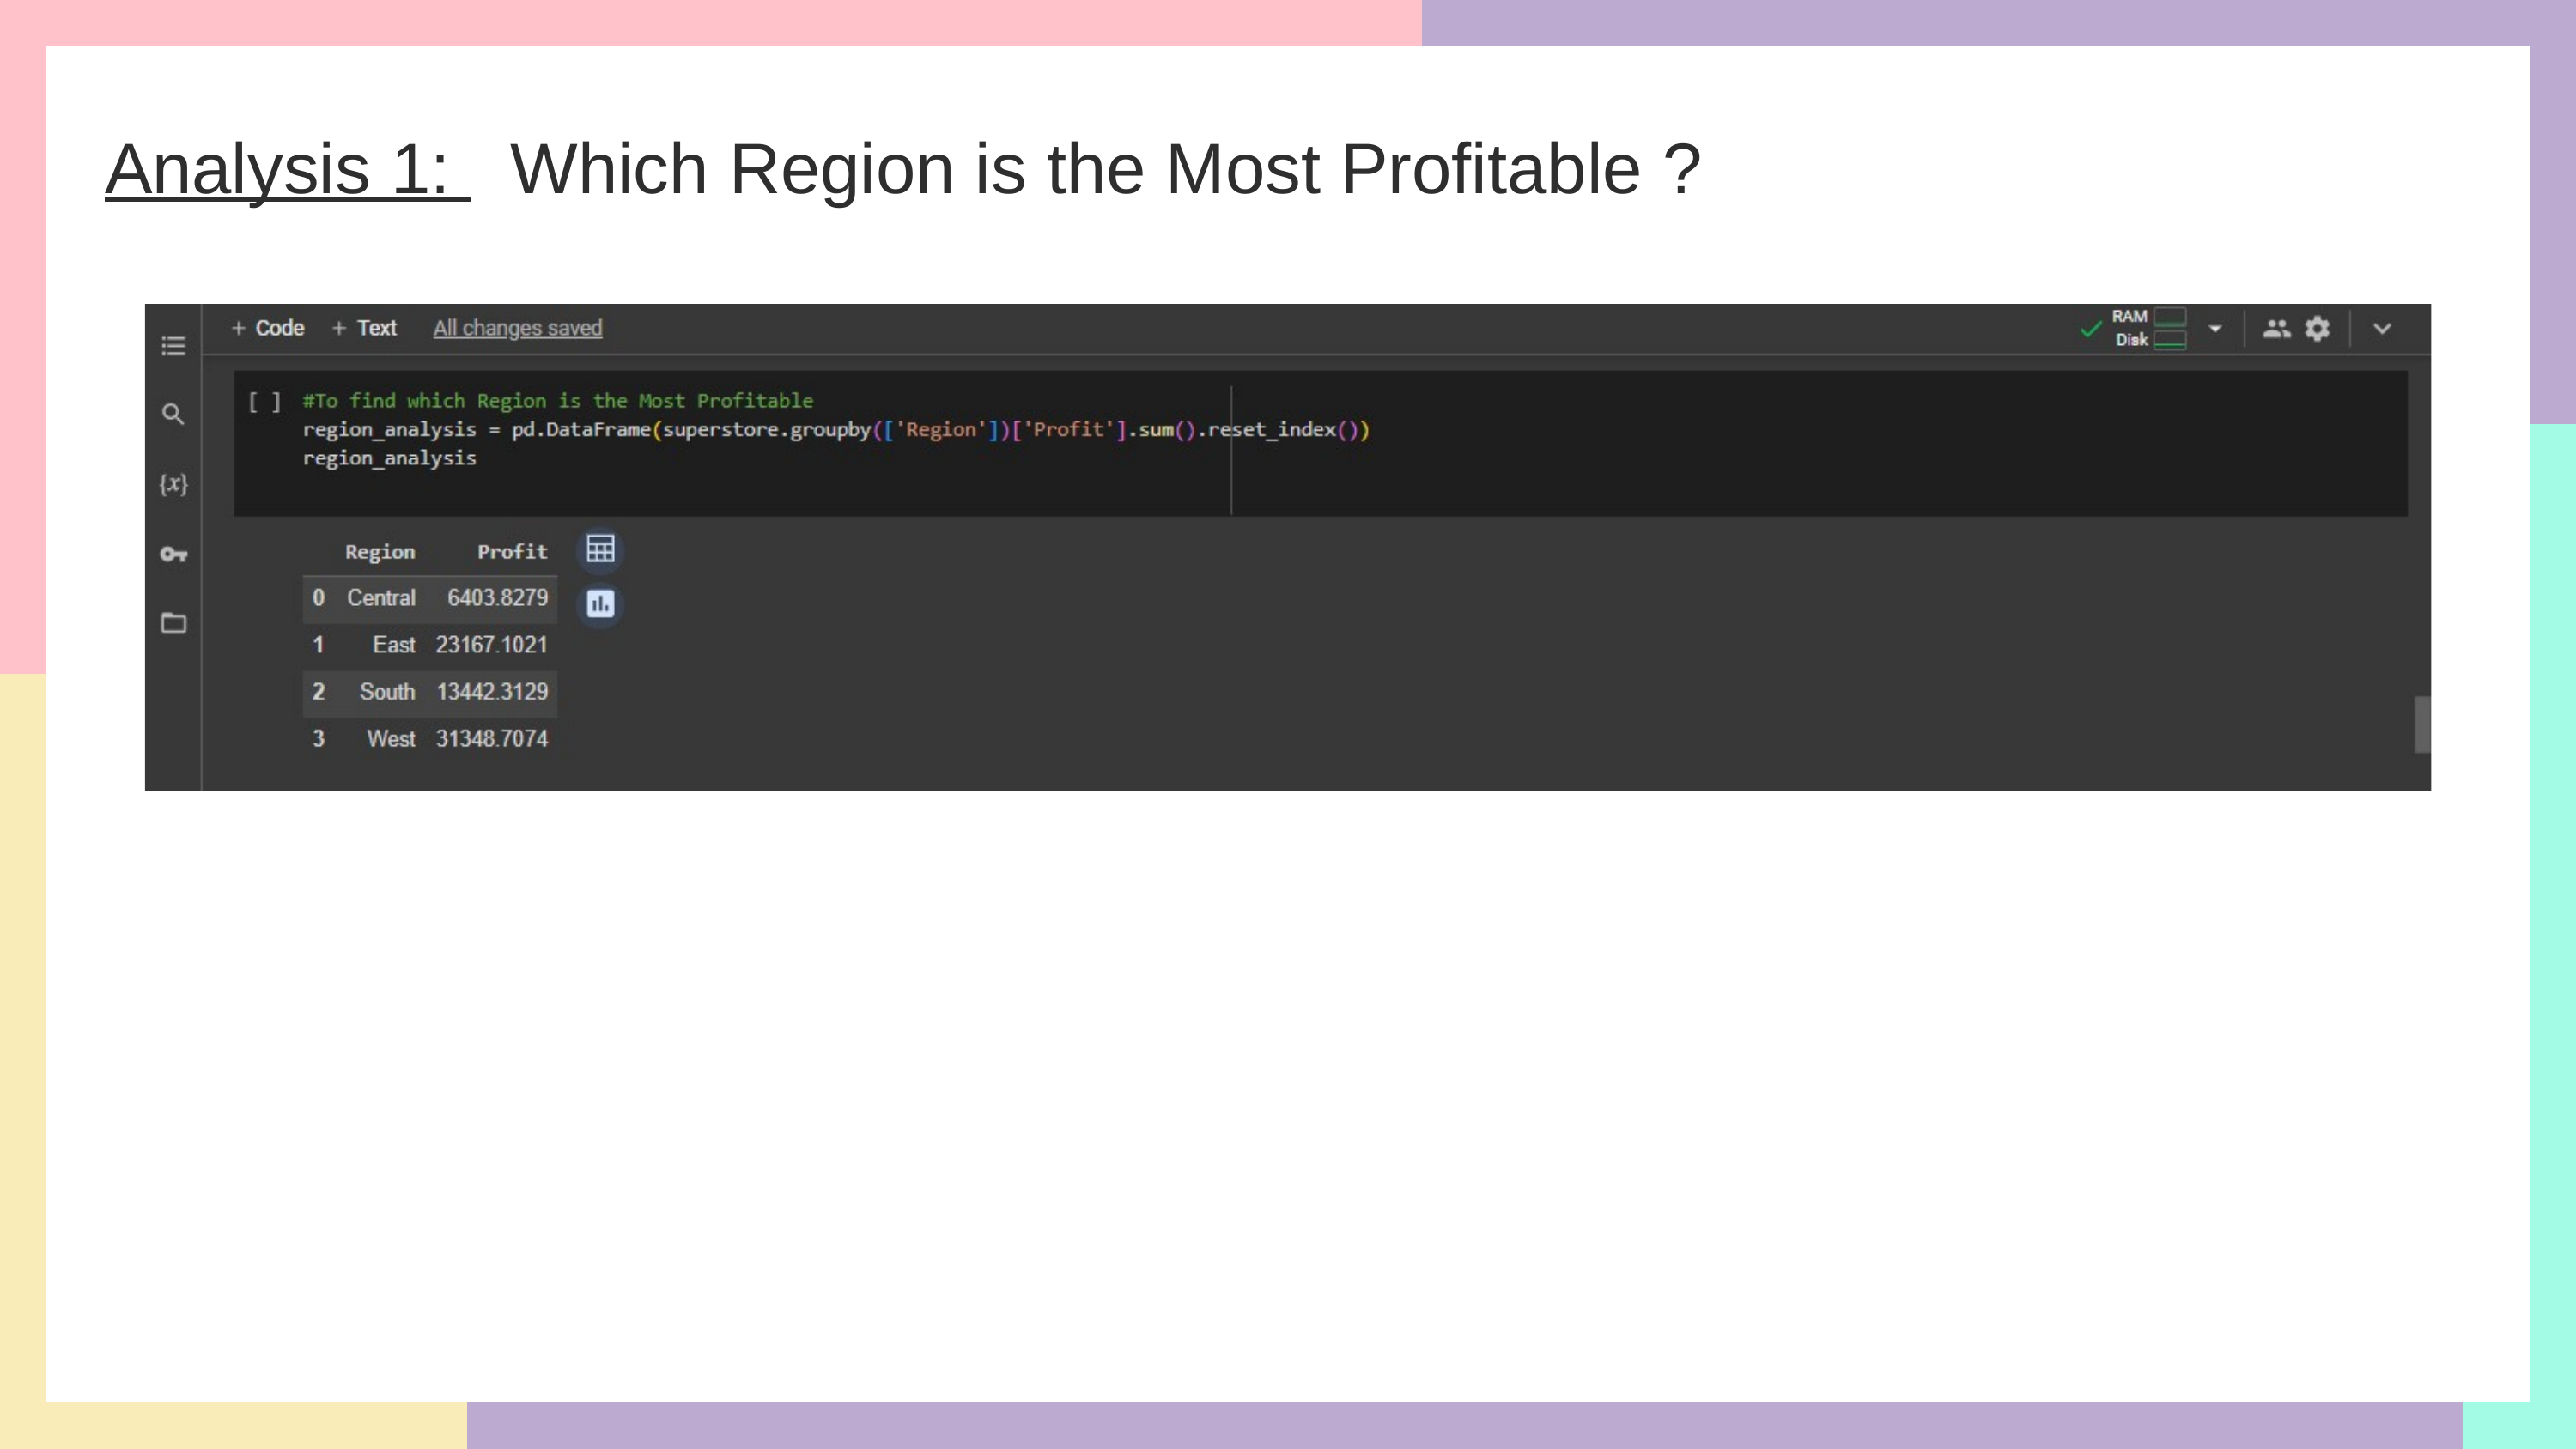

Analysis 1:   Which Region is the Most Profitable ?